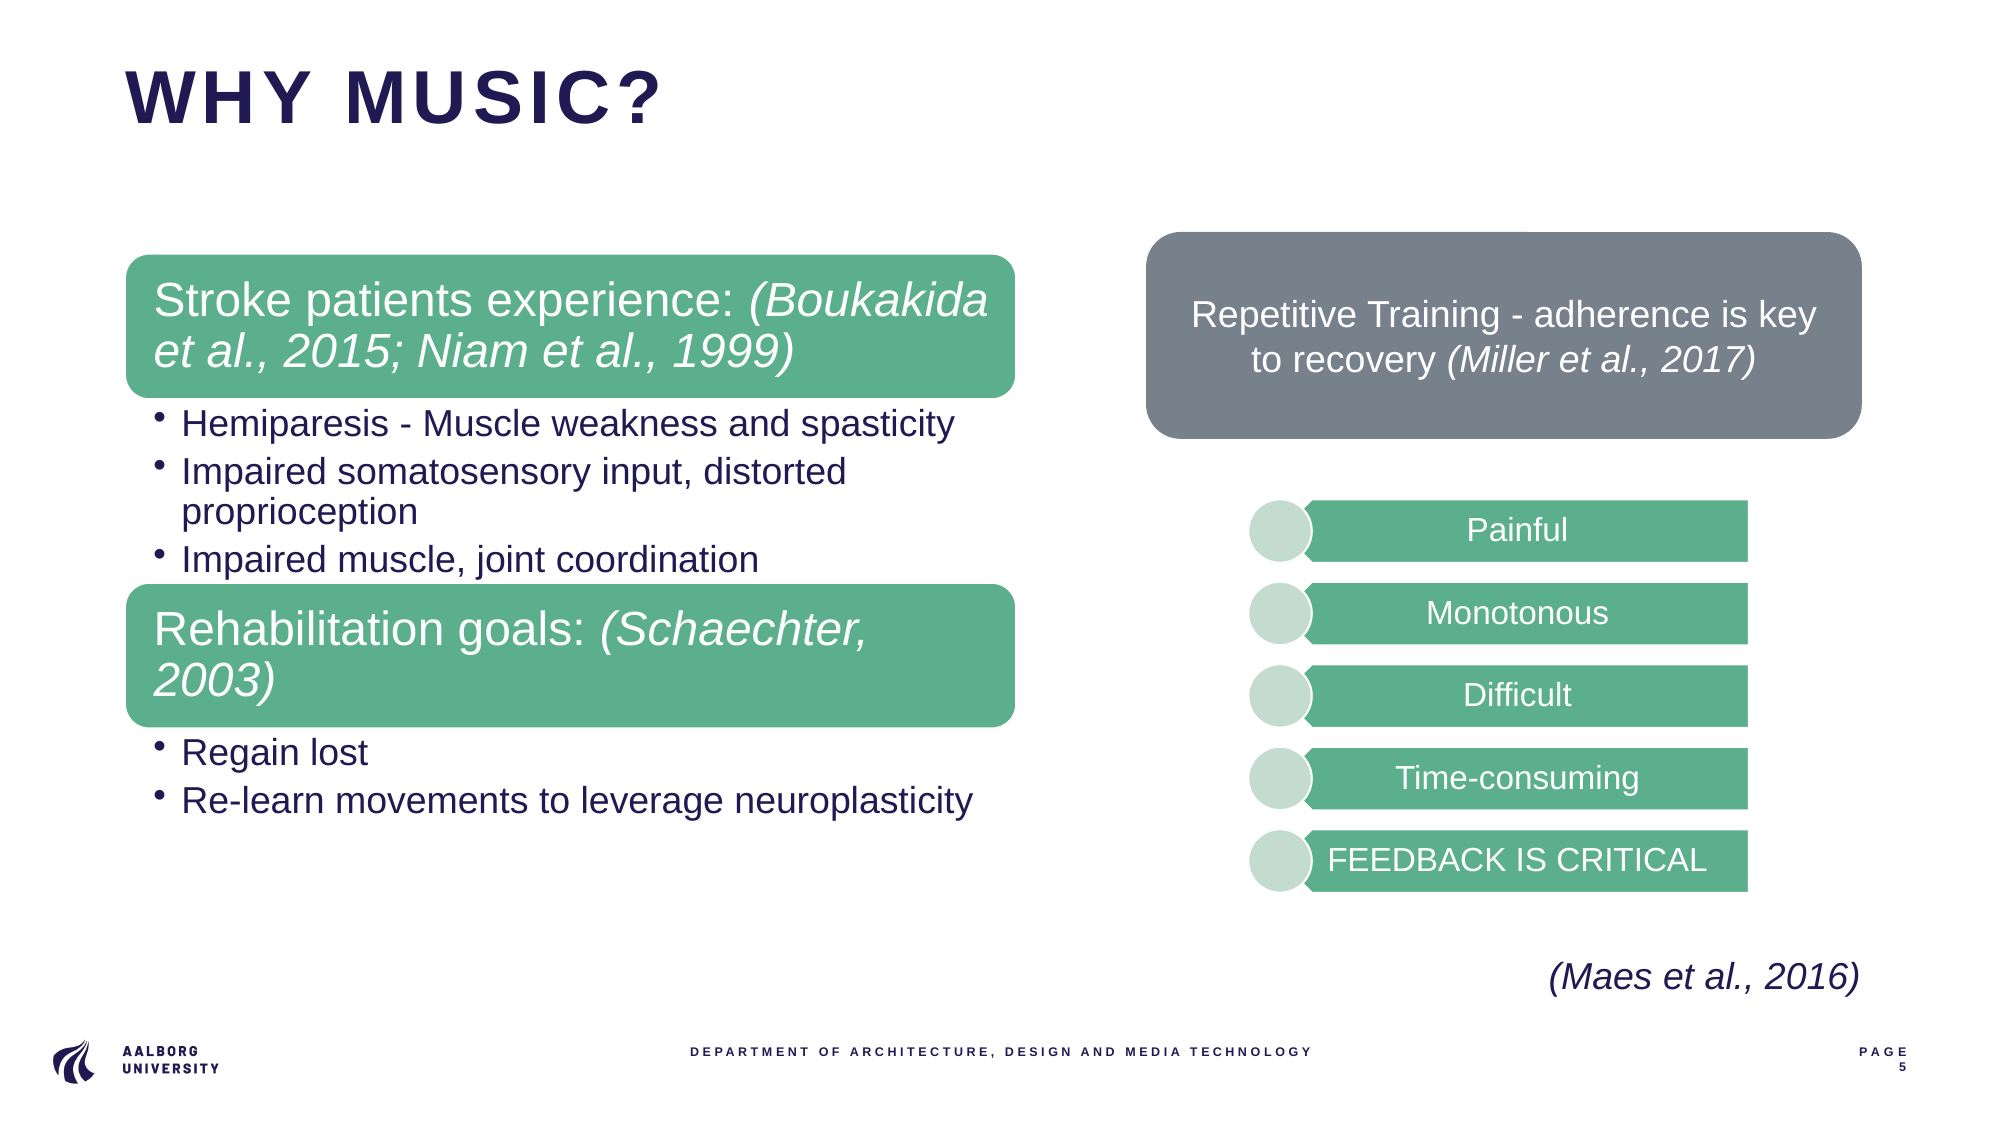

# WHY MUSIC?
Stroke patients experience: (Boukakida et al., 2015; Niam et al., 1999)
Hemiparesis - Muscle weakness and spasticity
Impaired somatosensory input, distorted proprioception
Impaired muscle, joint coordination
Rehabilitation goals: (Schaechter, 2003)
Regain lost
Re-learn movements to leverage neuroplasticity
Repetitive Training - adherence is key to recovery (Miller et al., 2017)
Painful
Monotonous
Difficult
Time-consuming
FEEDBACK IS CRITICAL
(Maes et al., 2016)
DEPARTMENT OF ARCHITECTURE, DESIGN AND MEDIA TECHNOLOGY